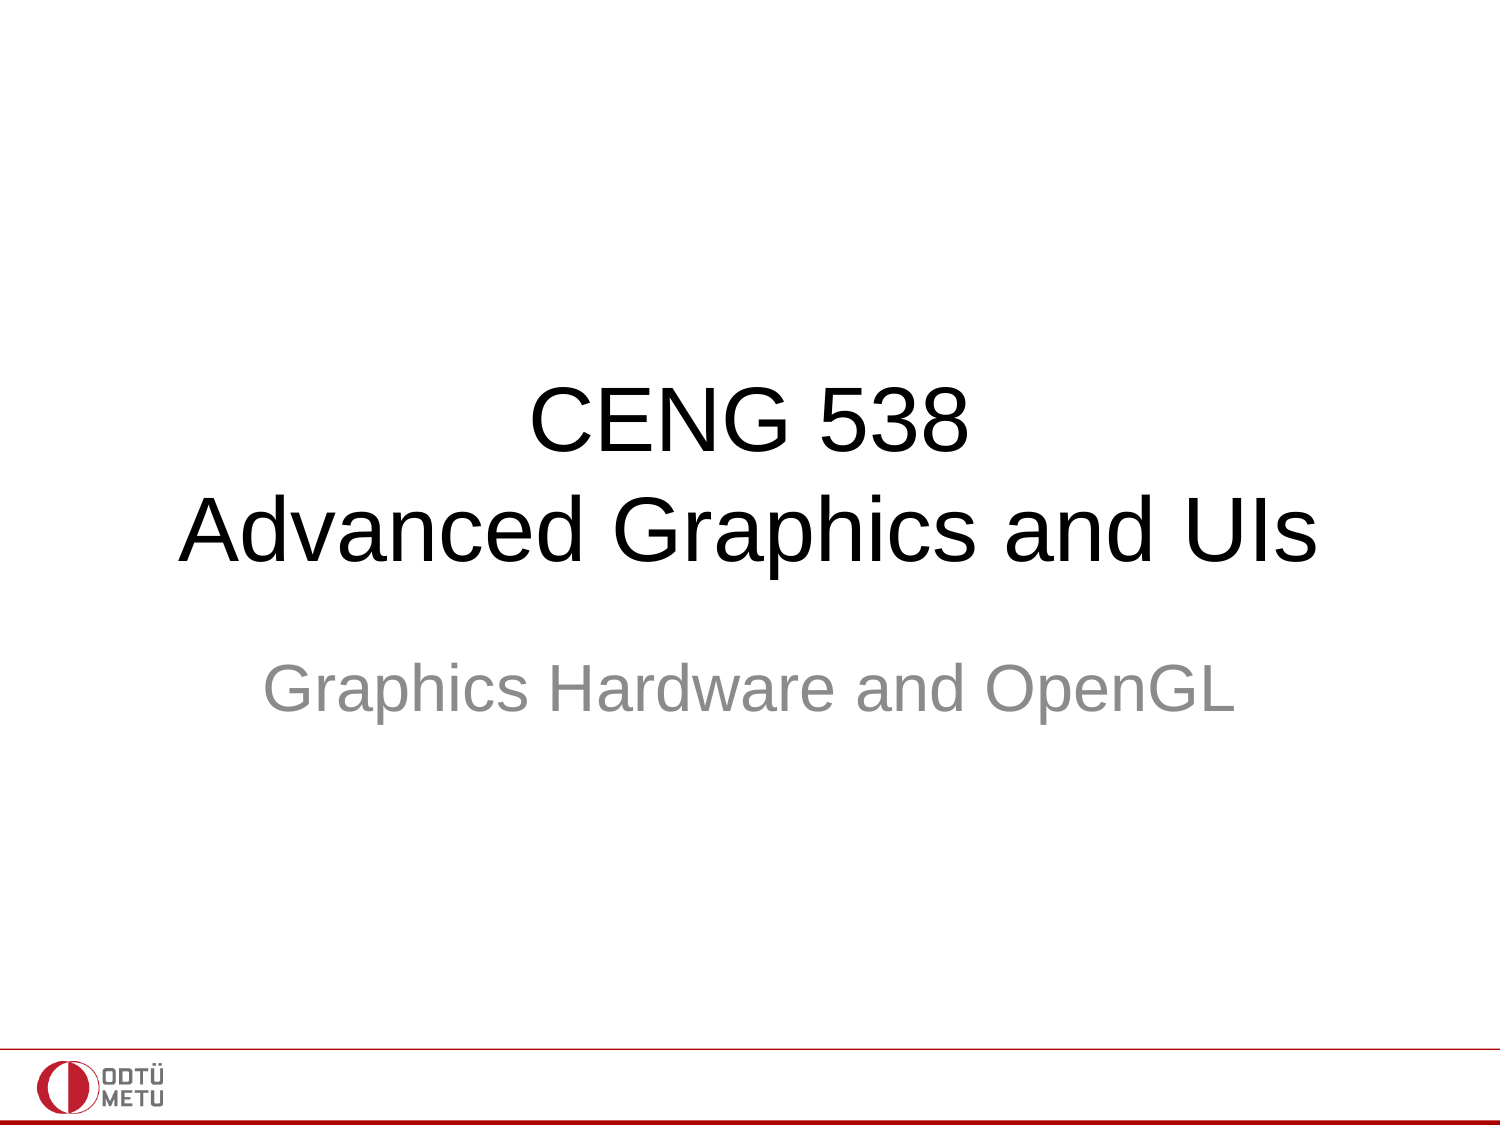

# CENG 538 Advanced Graphics and UIs
Graphics Hardware and OpenGL